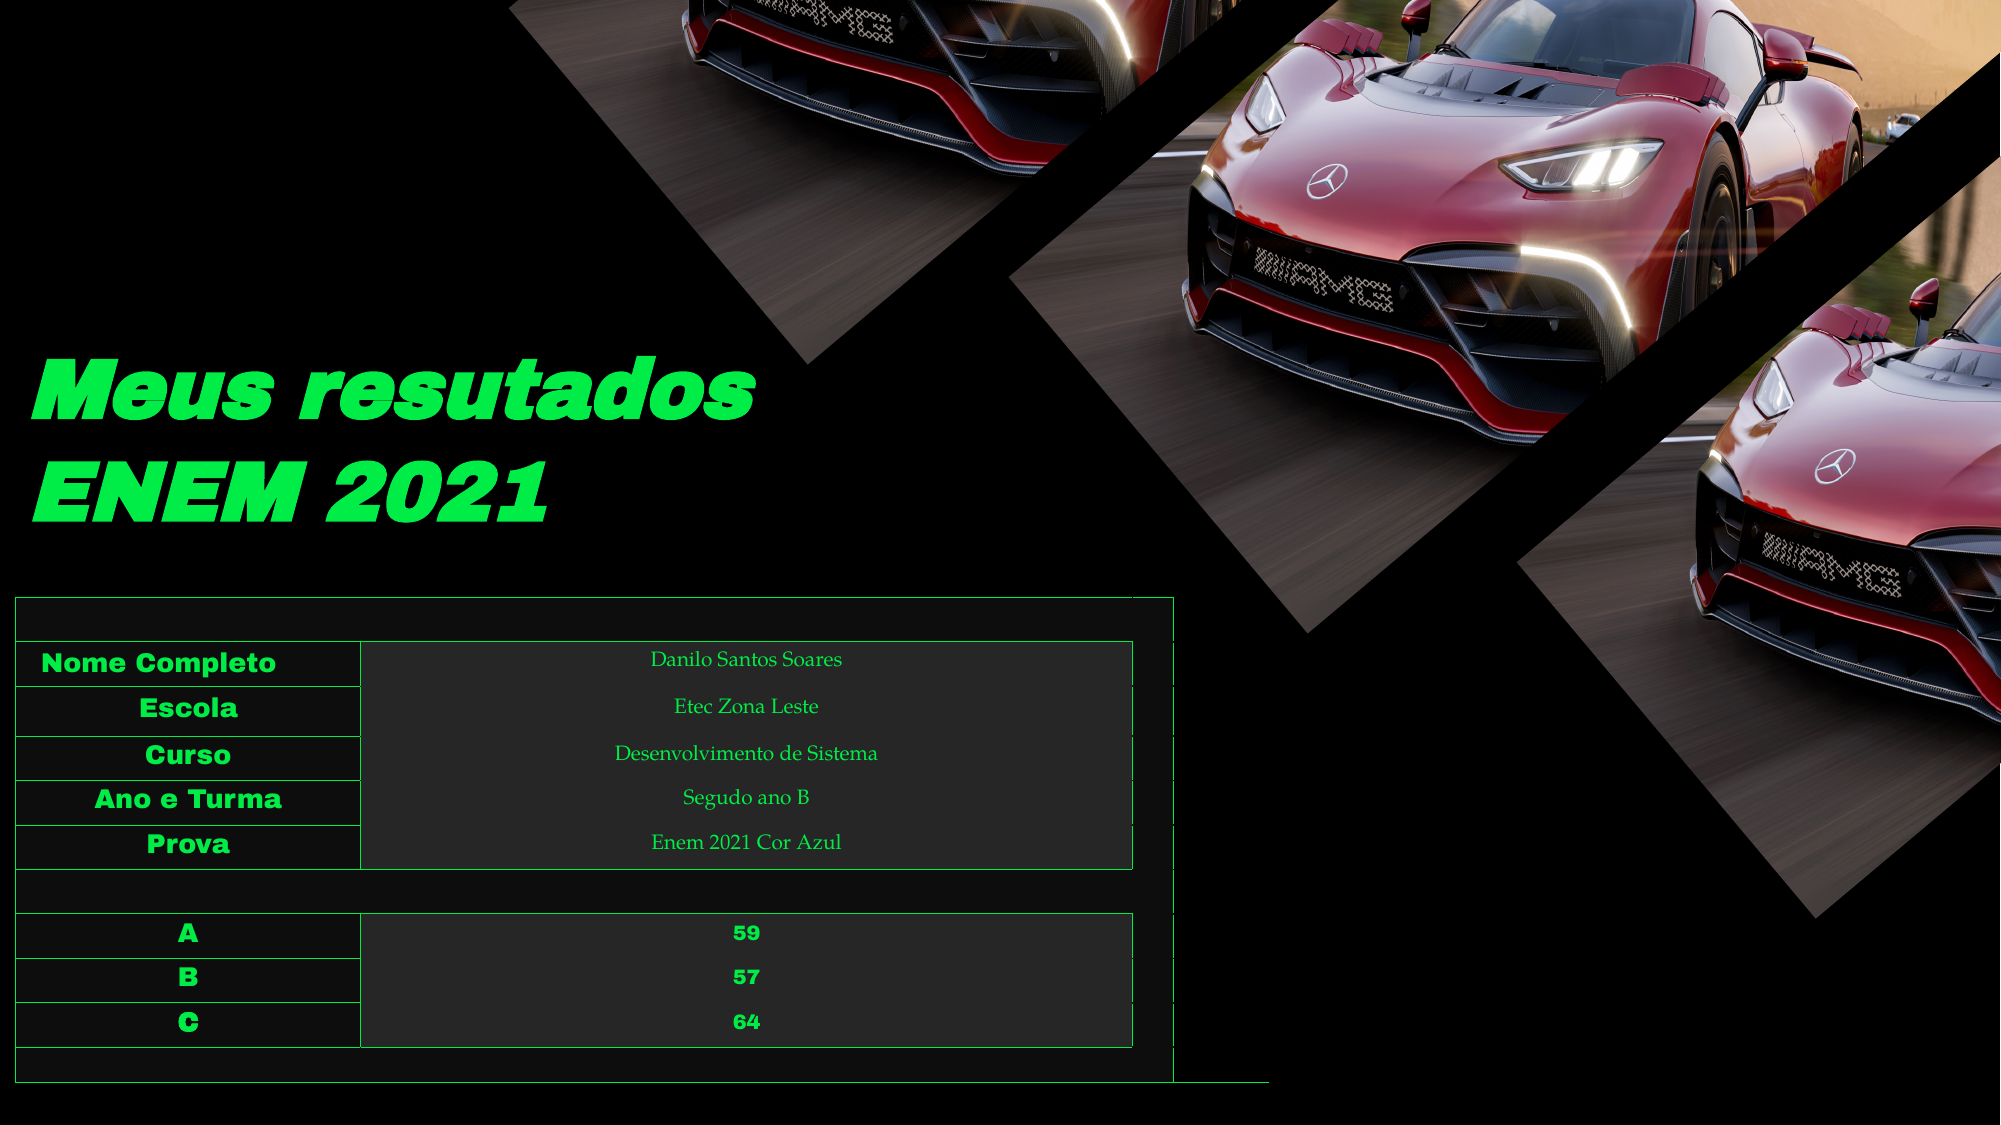

Meus resutados
ENEM 2021
Meus resutados
ENEM 2022
|  |  |  |  |  |  |  |  |  |
| --- | --- | --- | --- | --- | --- | --- | --- | --- |
| Nome Completo | Danilo Santos Soares |  |  |  |  |  |  |  |
| Escola | Etec Zona Leste |  |  |  |  |  |  |  |
| Curso | Desenvolvimento de Sistema |  |  |  |  |  |  |  |
| Ano e Turma | Segudo ano B |  |  |  |  |  |  |  |
| Prova | Enem 2021 Cor Azul |  |  |  |  |  |  |  |
|  |  |  |  |  |  |  |  |  |
| A | 59 |  |  |  |  |  |  |  |
| B | 57 |  |  |  |  |  |  |  |
| C | 64 |  |  |  |  |  |  |  |
|  |  |  |  |  |  |  |  |  |
|  |  |  |  |  |  |  |  |  |
|  |  |  |  |
| --- | --- | --- | --- |
| Nome Completo | Danilo Santos Soares |  |  |
| Escola | Etec Zona Leste |  |  |
| Curso | Desenvolvimento de Sistema |  |  |
| Ano e Turma | Segudo ano B |  |  |
| Prova | Enem 2022 Cor Azul |  |  |
|  |  |  |  |
| A | 60 |  |  |
| B | 70 |  |  |
| C | 50 |  |  |
|  |  |  |  |
|  |  |  |  |